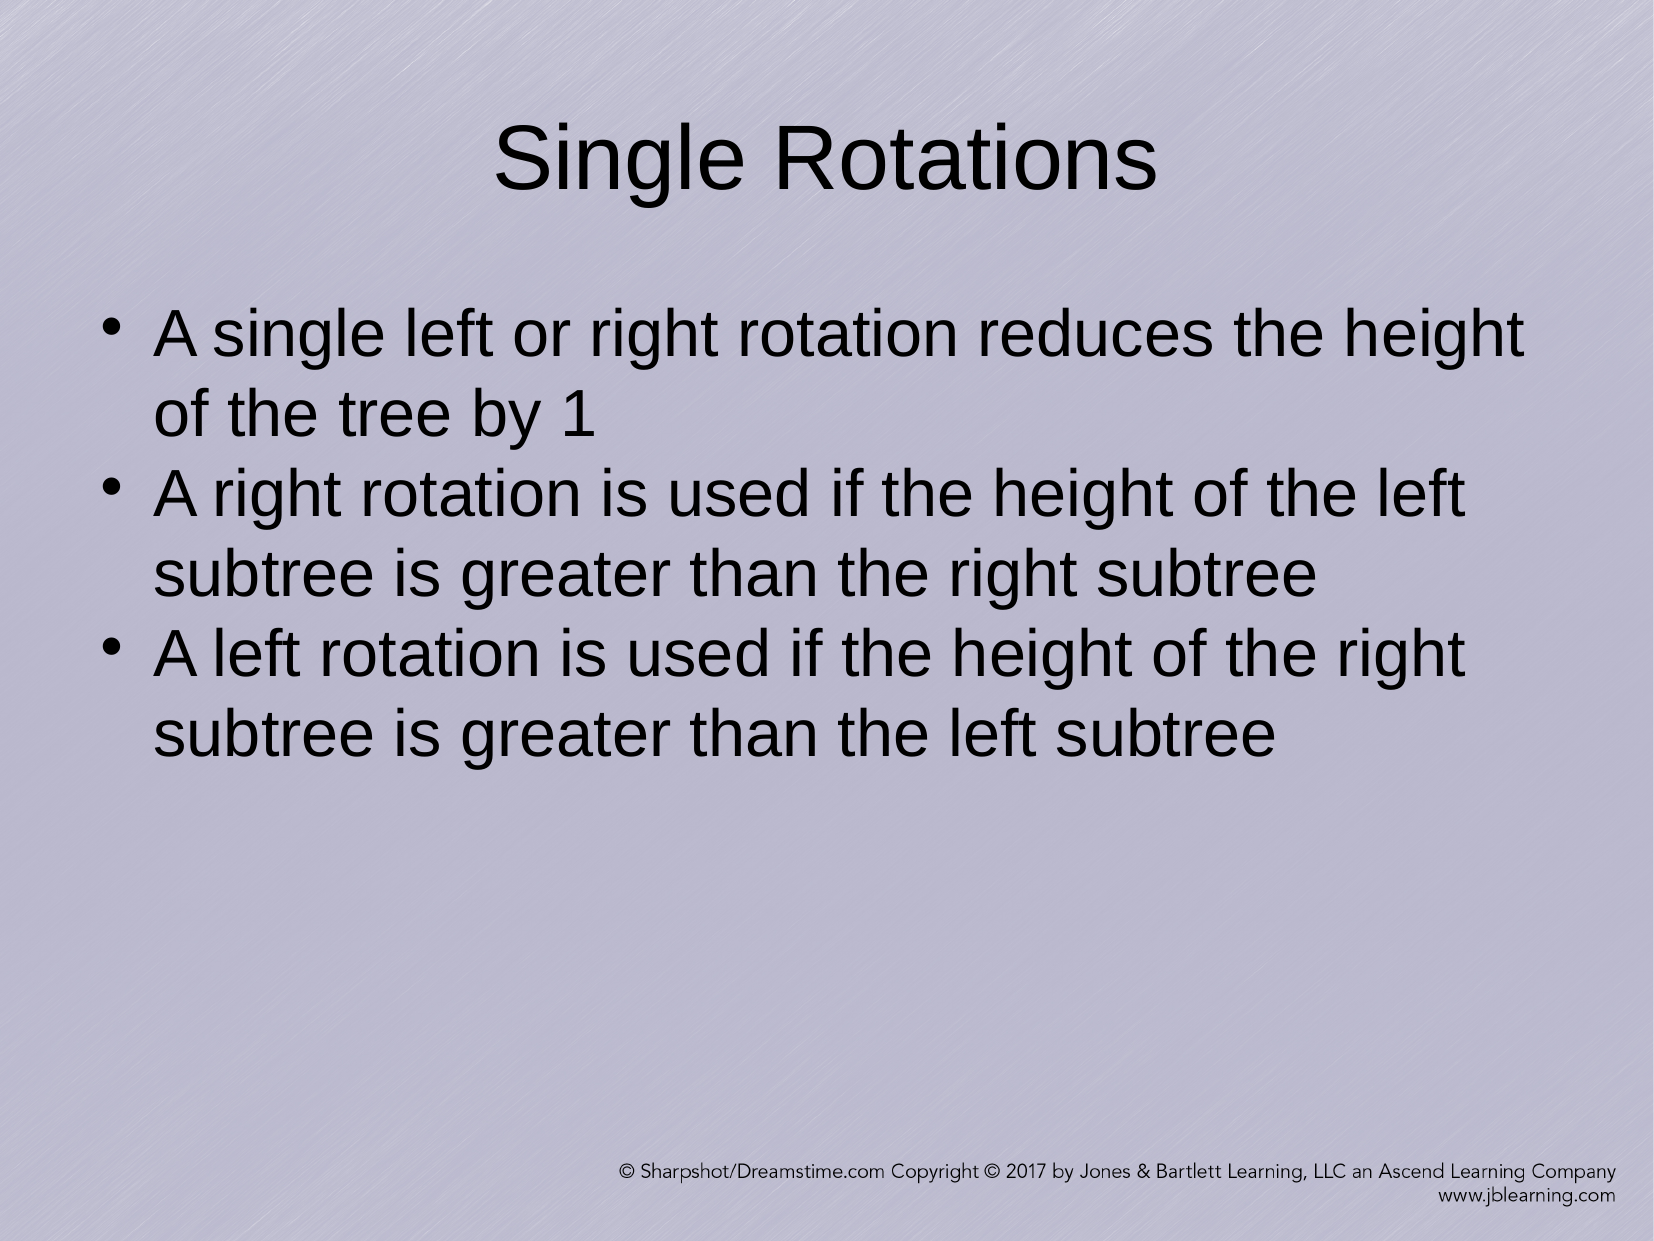

Single Rotations
A single left or right rotation reduces the height of the tree by 1
A right rotation is used if the height of the left subtree is greater than the right subtree
A left rotation is used if the height of the right subtree is greater than the left subtree